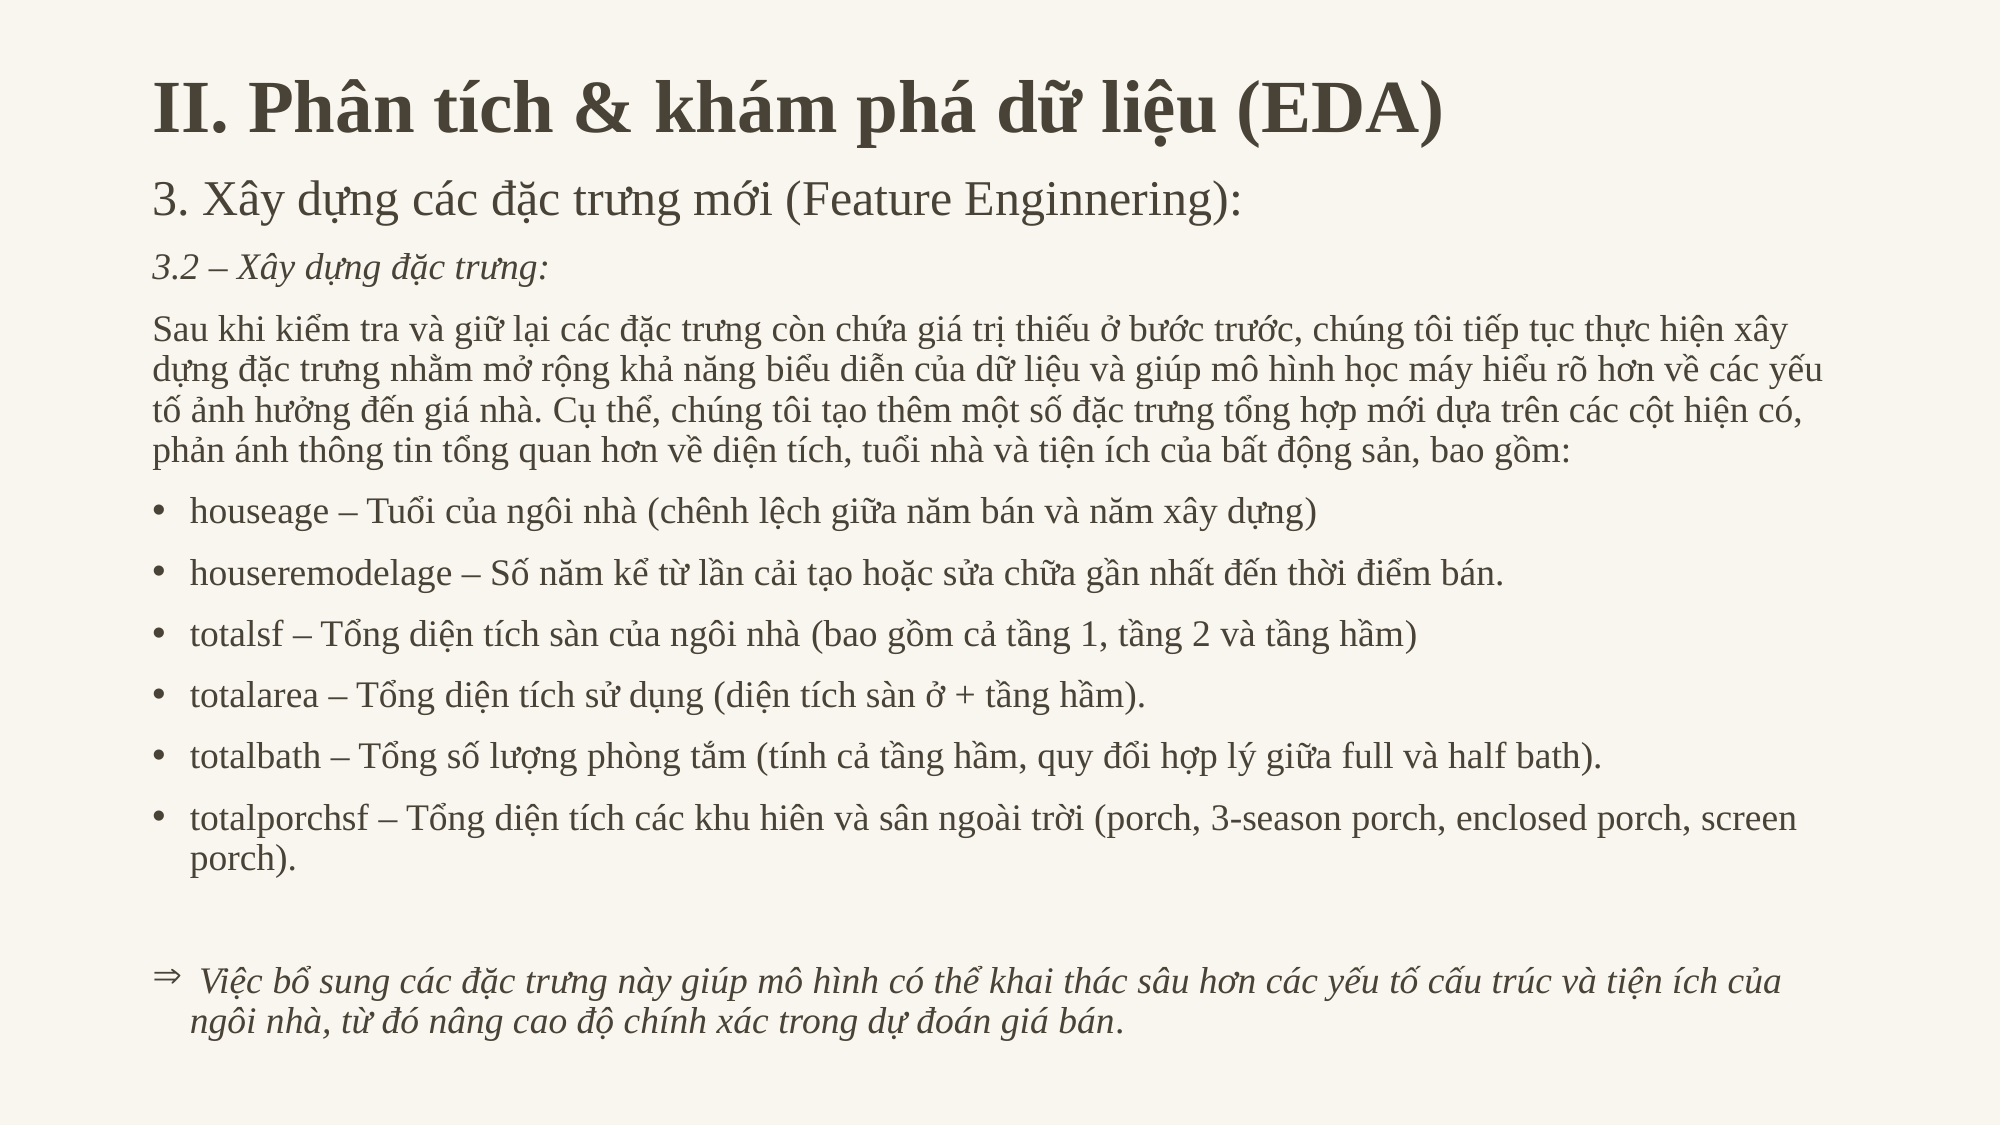

# II. Phân tích & khám phá dữ liệu (EDA)
3. Xây dựng các đặc trưng mới (Feature Enginnering):
3.2 – Xây dựng đặc trưng:
Sau khi kiểm tra và giữ lại các đặc trưng còn chứa giá trị thiếu ở bước trước, chúng tôi tiếp tục thực hiện xây dựng đặc trưng nhằm mở rộng khả năng biểu diễn của dữ liệu và giúp mô hình học máy hiểu rõ hơn về các yếu tố ảnh hưởng đến giá nhà. Cụ thể, chúng tôi tạo thêm một số đặc trưng tổng hợp mới dựa trên các cột hiện có, phản ánh thông tin tổng quan hơn về diện tích, tuổi nhà và tiện ích của bất động sản, bao gồm:
houseage – Tuổi của ngôi nhà (chênh lệch giữa năm bán và năm xây dựng)
houseremodelage – Số năm kể từ lần cải tạo hoặc sửa chữa gần nhất đến thời điểm bán.
totalsf – Tổng diện tích sàn của ngôi nhà (bao gồm cả tầng 1, tầng 2 và tầng hầm)
totalarea – Tổng diện tích sử dụng (diện tích sàn ở + tầng hầm).
totalbath – Tổng số lượng phòng tắm (tính cả tầng hầm, quy đổi hợp lý giữa full và half bath).
totalporchsf – Tổng diện tích các khu hiên và sân ngoài trời (porch, 3-season porch, enclosed porch, screen porch).

 Việc bổ sung các đặc trưng này giúp mô hình có thể khai thác sâu hơn các yếu tố cấu trúc và tiện ích của ngôi nhà, từ đó nâng cao độ chính xác trong dự đoán giá bán.